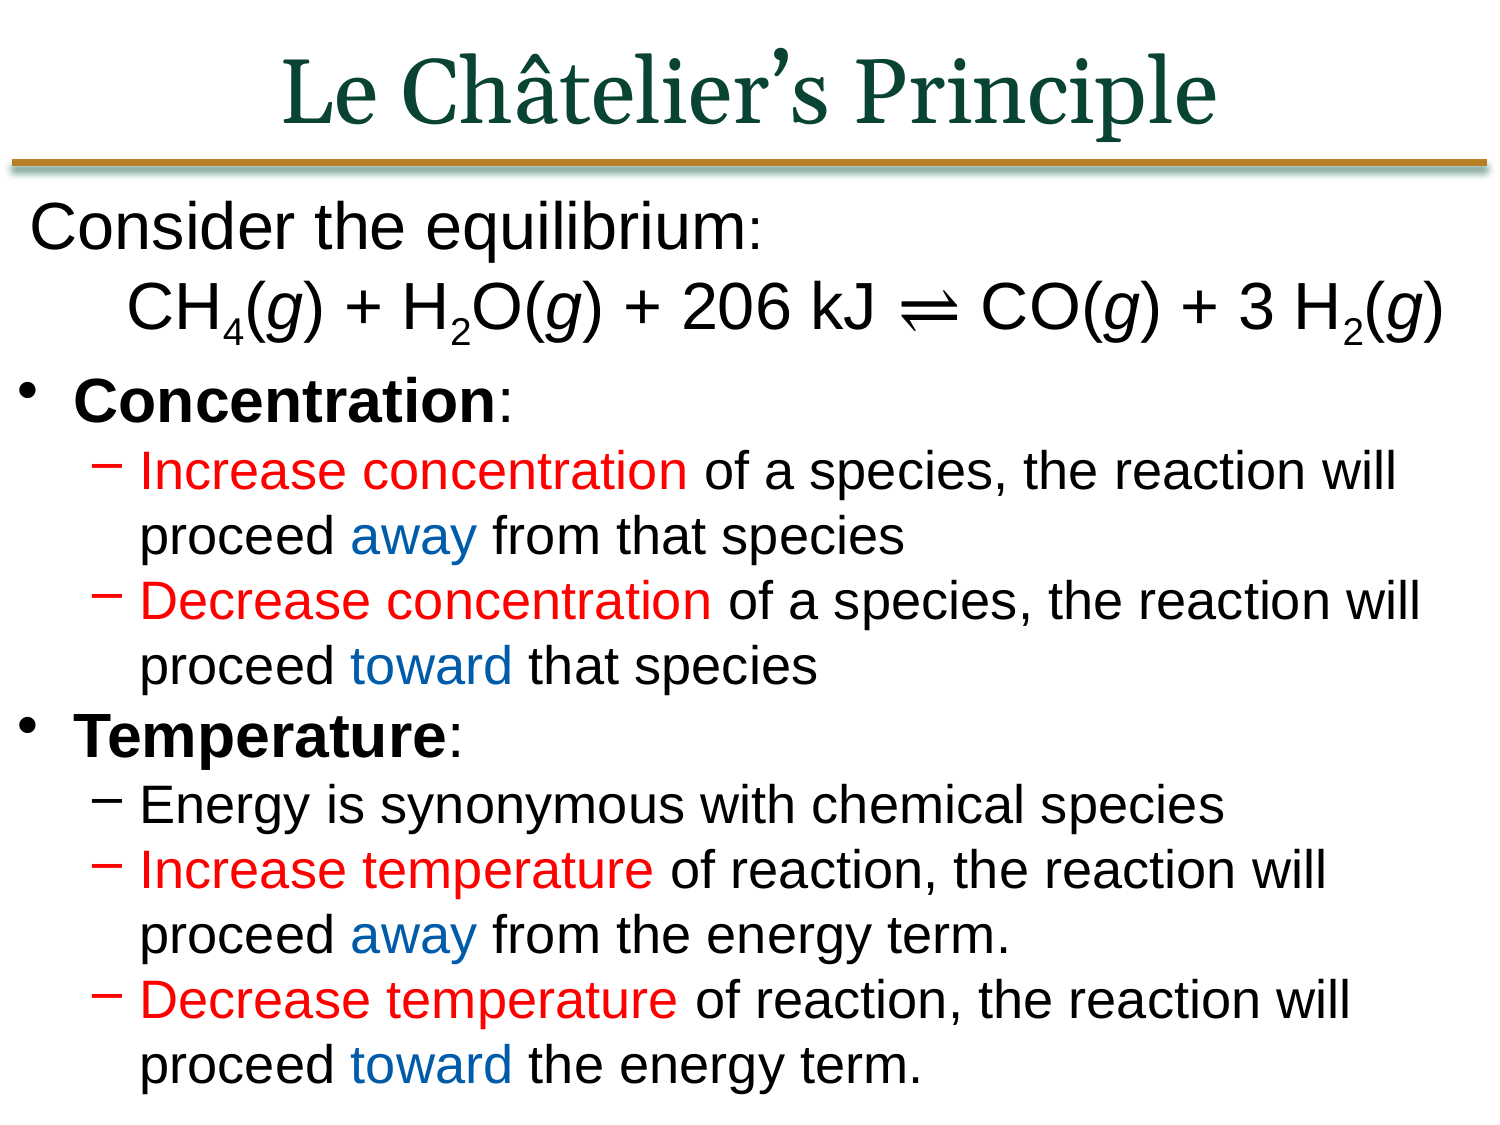

Le Châtelier’s Principle
# Consider the equilibrium: CH4(g) + H2O(g) + 206 kJ ⇌ CO(g) + 3 H2(g)

Concentration:
Increase concentration of a species, the reaction will proceed away from that species
Decrease concentration of a species, the reaction will proceed toward that species
Temperature:
Energy is synonymous with chemical species
Increase temperature of reaction, the reaction will proceed away from the energy term.
Decrease temperature of reaction, the reaction will proceed toward the energy term.